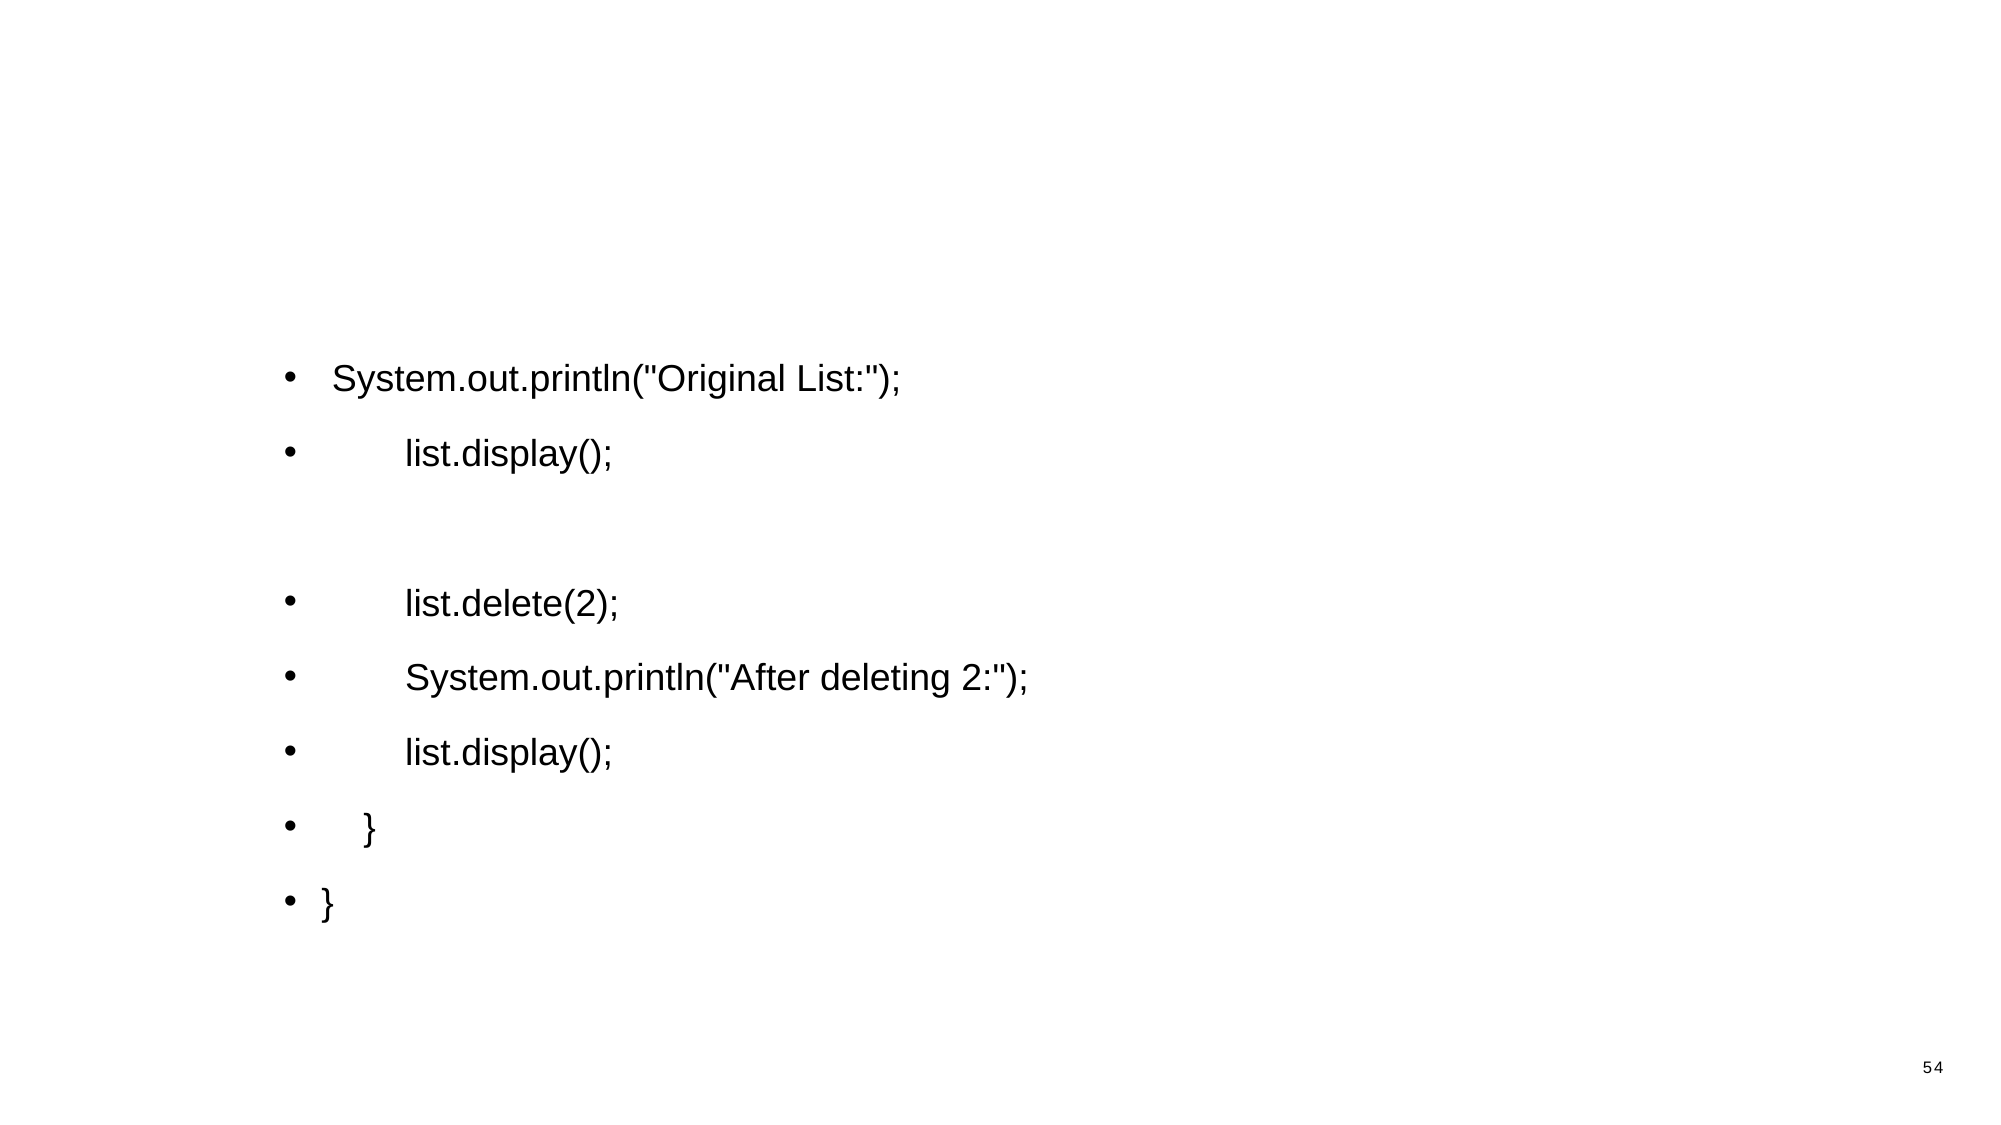

#
 System.out.println("Original List:");
        list.display();

        list.delete(2);
        System.out.println("After deleting 2:");
        list.display();
    }
}
54